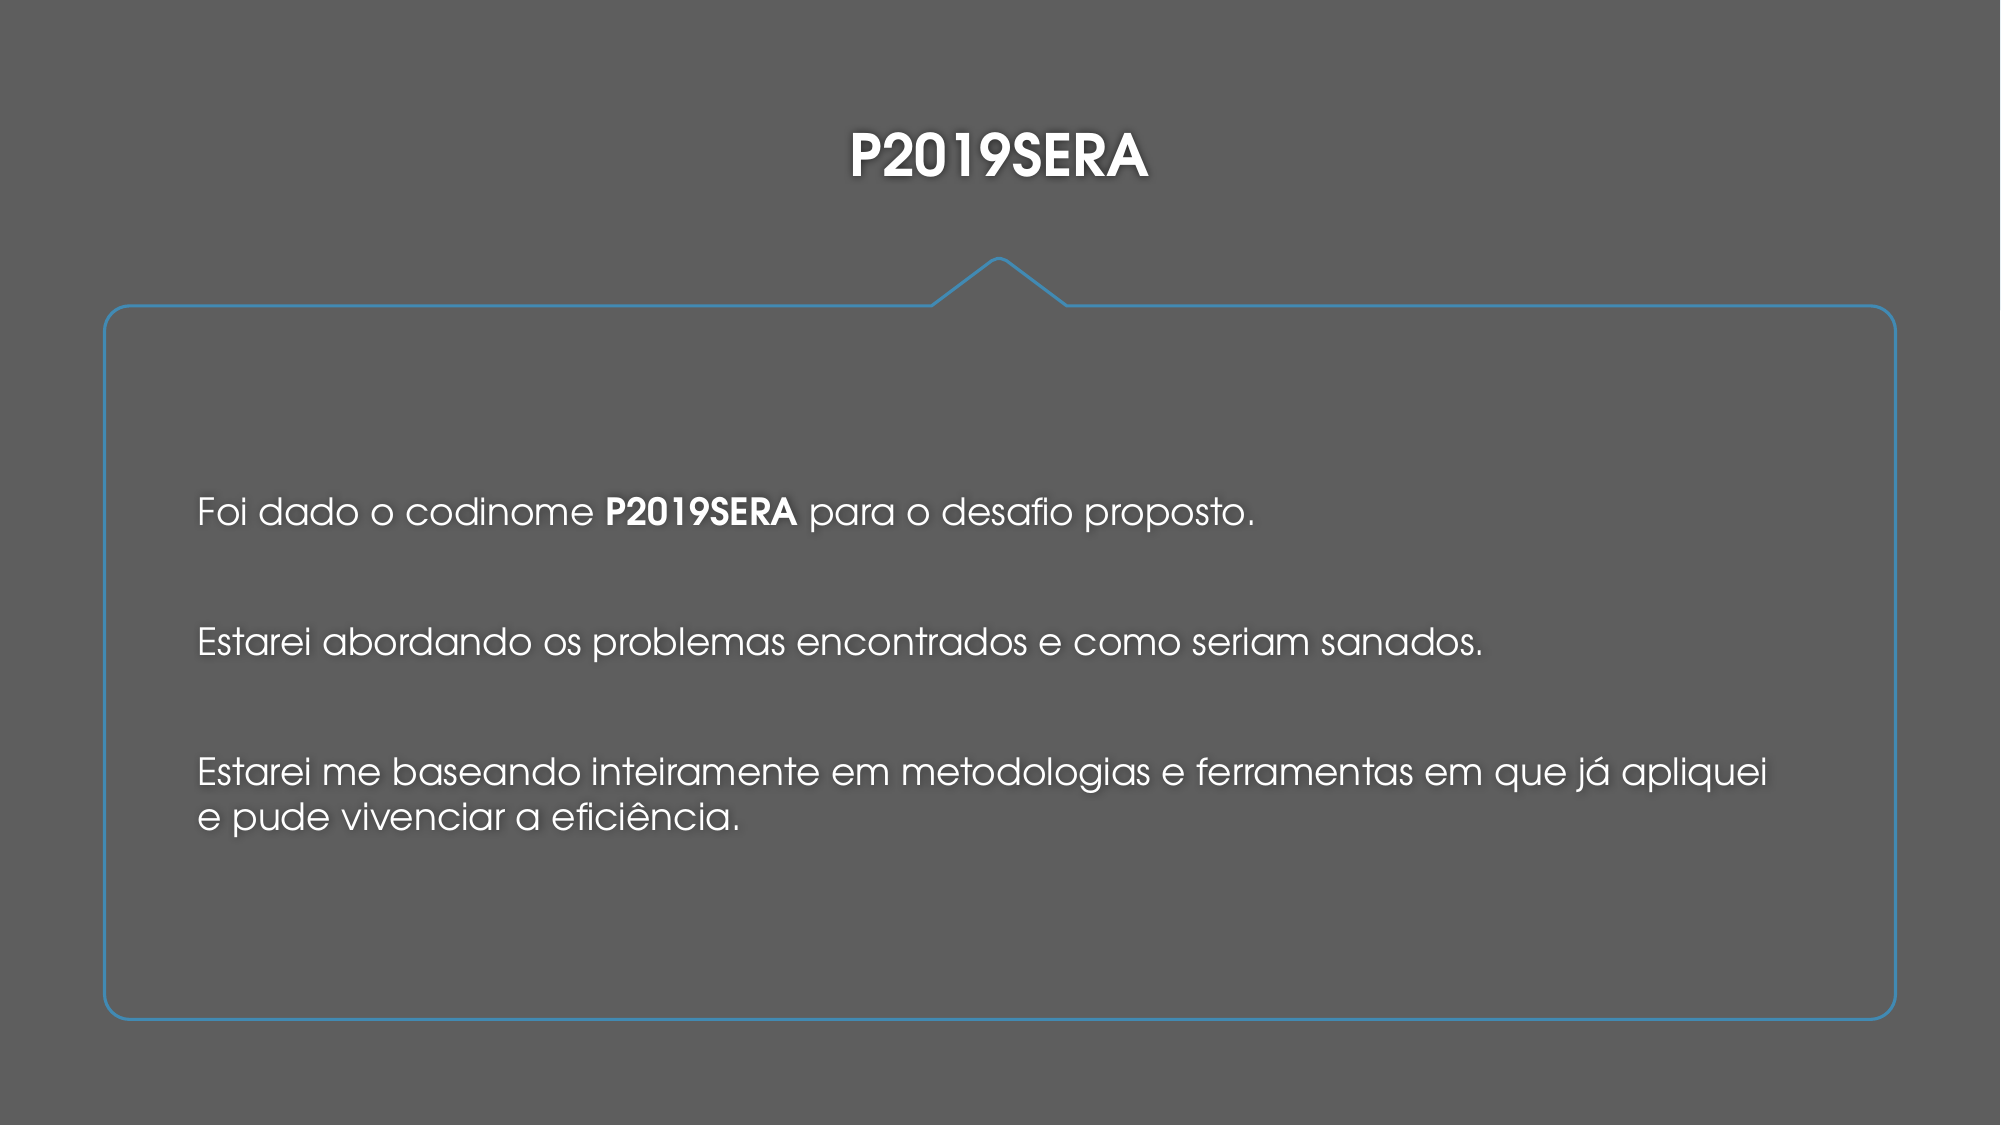

# P2019SERA

Foi dado o codinome P2019SERA para o desafio proposto.

Estarei abordando os problemas encontrados e como seriam sanados.

Estarei me baseando inteiramente em metodologias e ferramentas em que já apliquei e pude vivenciar a eficiência.